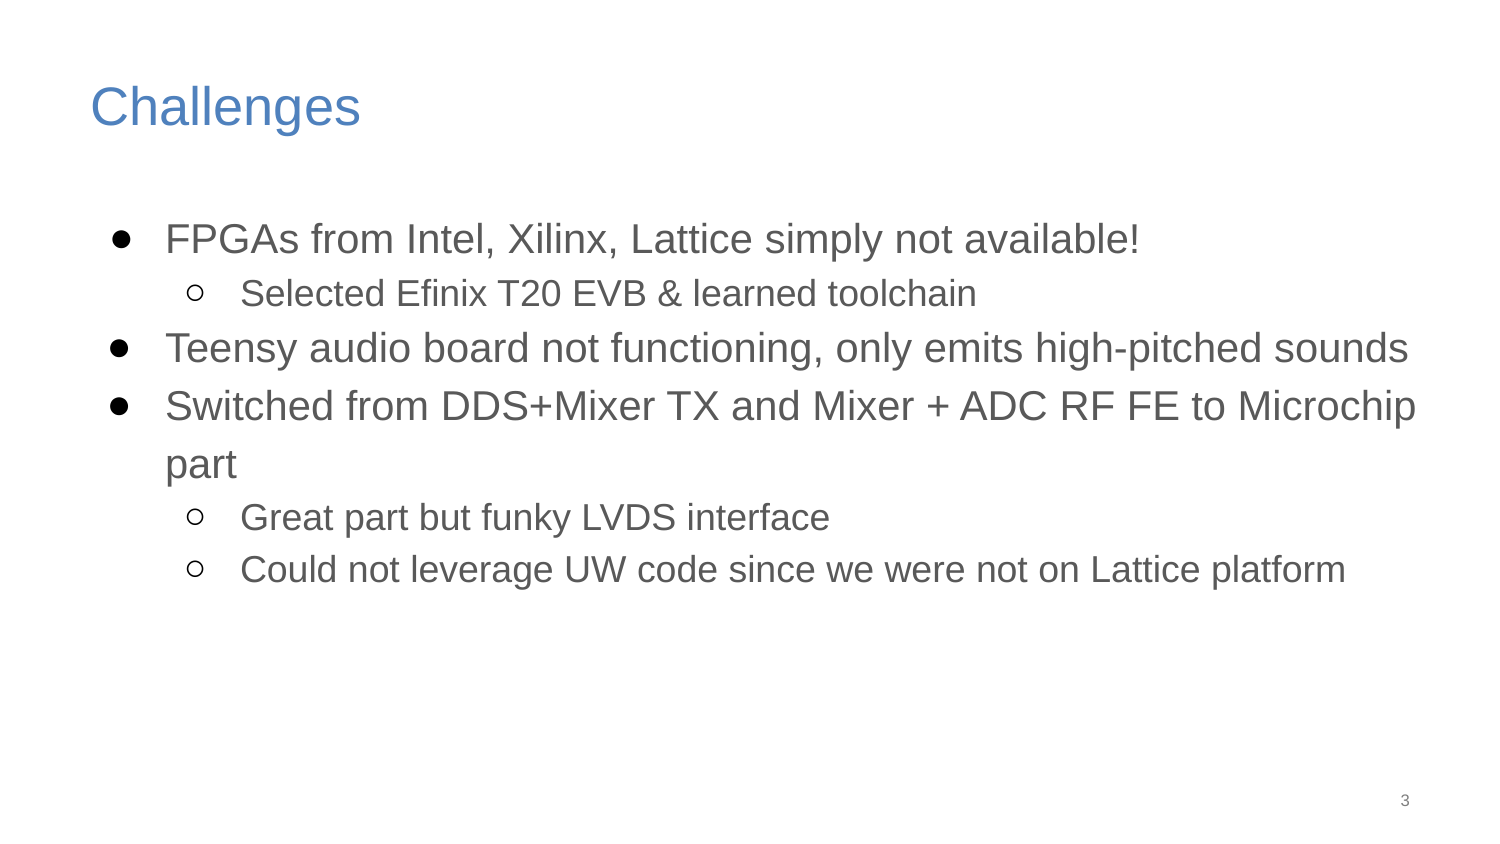

# Challenges
FPGAs from Intel, Xilinx, Lattice simply not available!
Selected Efinix T20 EVB & learned toolchain
Teensy audio board not functioning, only emits high-pitched sounds
Switched from DDS+Mixer TX and Mixer + ADC RF FE to Microchip part
Great part but funky LVDS interface
Could not leverage UW code since we were not on Lattice platform

3